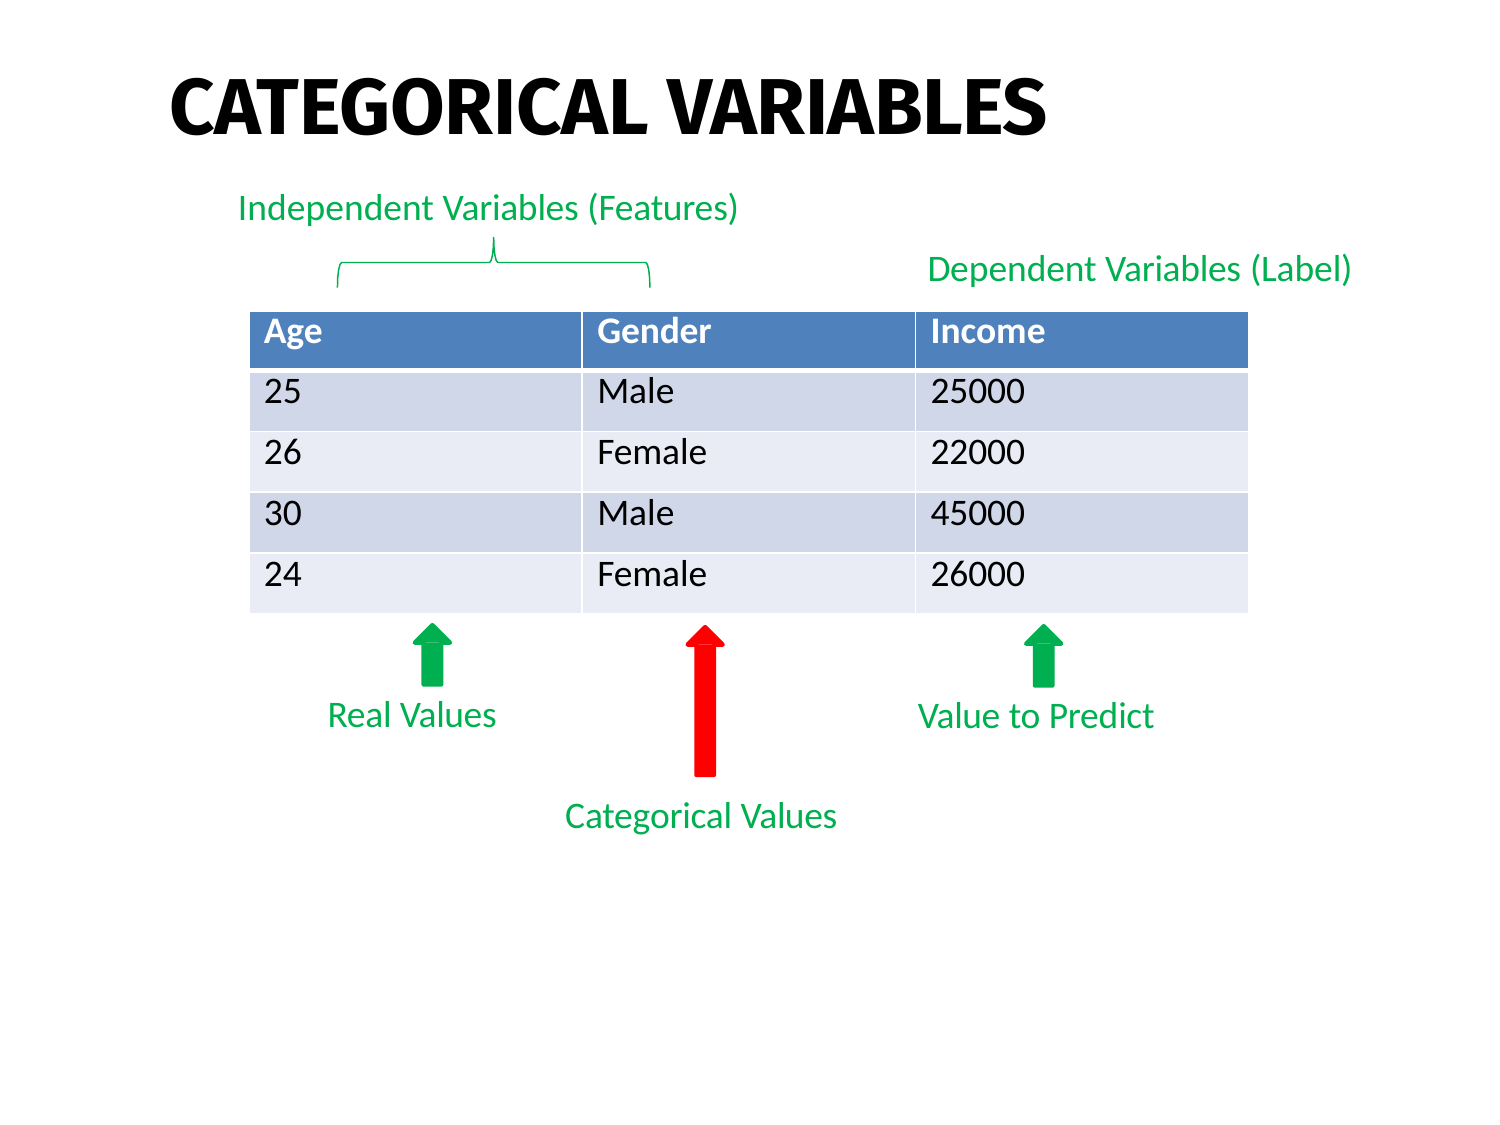

# Categorical Variables
Independent Variables (Features)
Dependent Variables (Label)

| Age | Gender | Income |
| --- | --- | --- |
| 25 | Male | 25000 |
| 26 | Female | 22000 |
| 30 | Male | 45000 |
| 24 | Female | 26000 |

Real Values
Value to Predict
Categorical Values